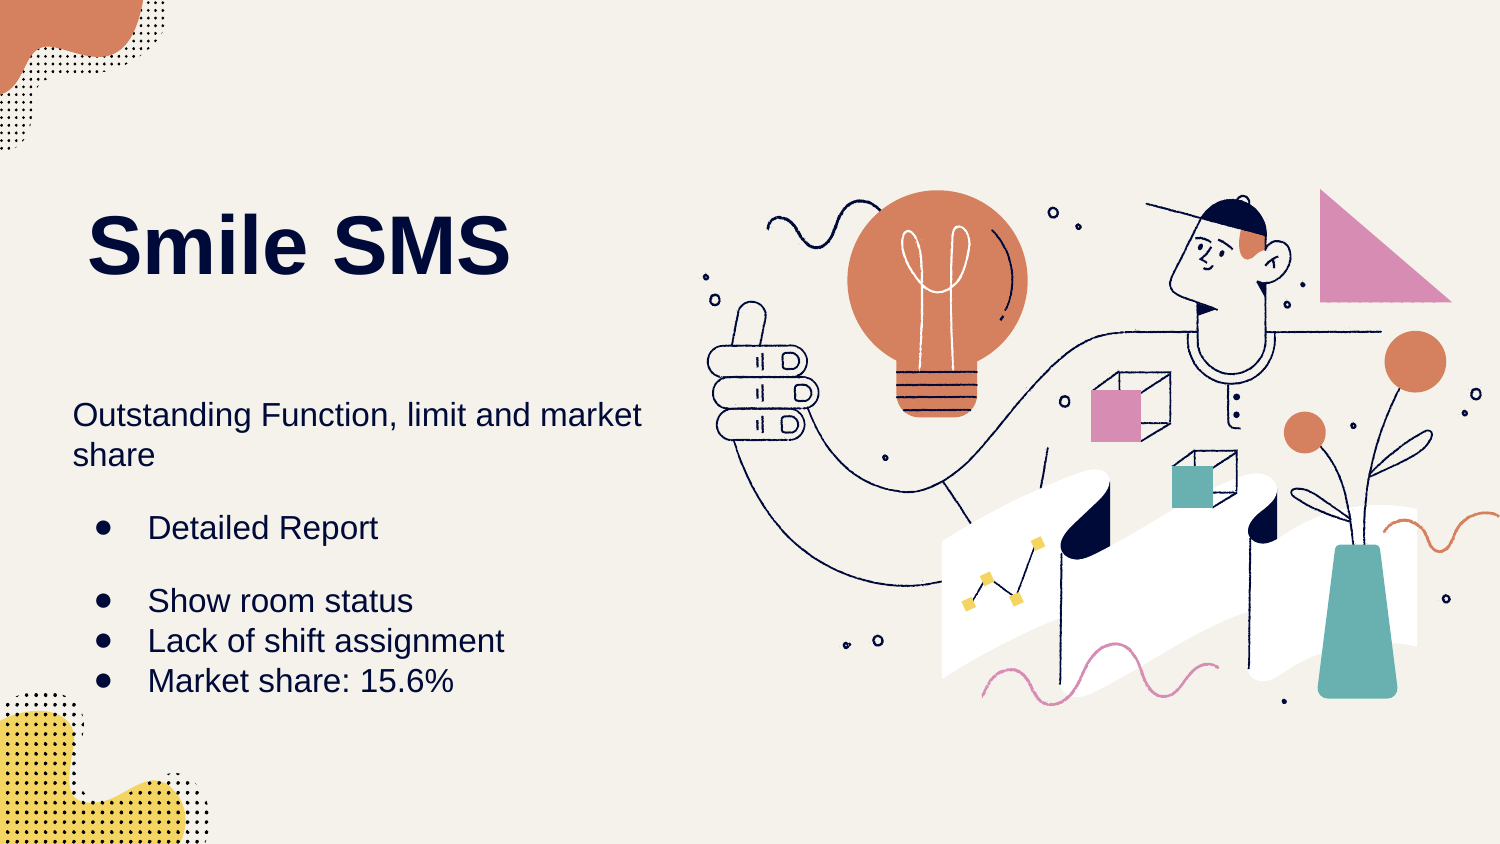

# Smile SMS

Outstanding Function, limit and market share
Detailed Report
Show room status
Lack of shift assignment
Market share: 15.6%